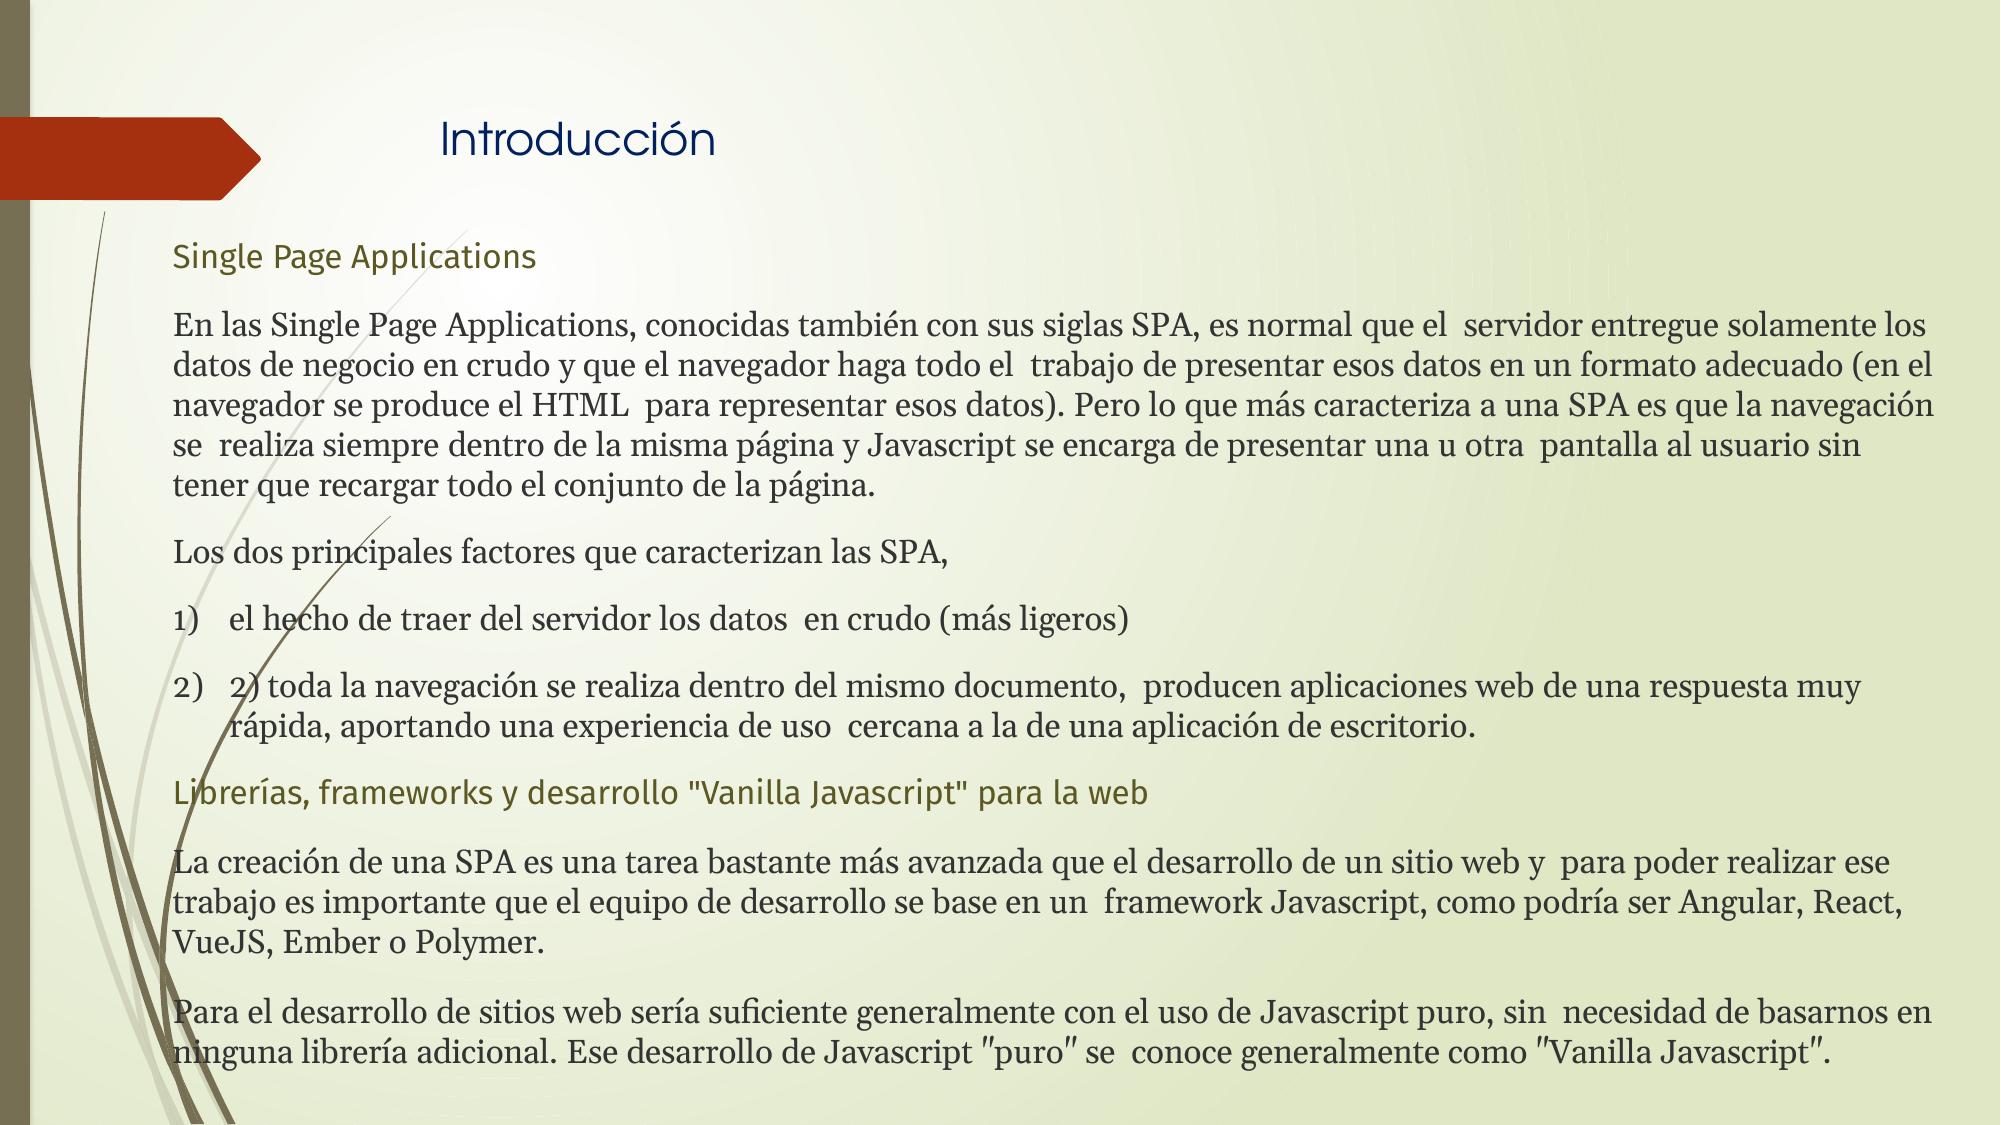

# Introducción
Single Page Applications
En las Single Page Applications, conocidas también con sus siglas SPA, es normal que el  servidor entregue solamente los datos de negocio en crudo y que el navegador haga todo el  trabajo de presentar esos datos en un formato adecuado (en el navegador se produce el HTML  para representar esos datos). Pero lo que más caracteriza a una SPA es que la navegación se  realiza siempre dentro de la misma página y Javascript se encarga de presentar una u otra  pantalla al usuario sin tener que recargar todo el conjunto de la página.
Los dos principales factores que caracterizan las SPA,
el hecho de traer del servidor los datos  en crudo (más ligeros)
2) toda la navegación se realiza dentro del mismo documento,  producen aplicaciones web de una respuesta muy rápida, aportando una experiencia de uso  cercana a la de una aplicación de escritorio.
Librerías, frameworks y desarrollo "Vanilla Javascript" para la web
La creación de una SPA es una tarea bastante más avanzada que el desarrollo de un sitio web y  para poder realizar ese trabajo es importante que el equipo de desarrollo se base en un  framework Javascript, como podría ser Angular, React, VueJS, Ember o Polymer.
Para el desarrollo de sitios web sería suficiente generalmente con el uso de Javascript puro, sin  necesidad de basarnos en ninguna librería adicional. Ese desarrollo de Javascript "puro" se  conoce generalmente como "Vanilla Javascript".